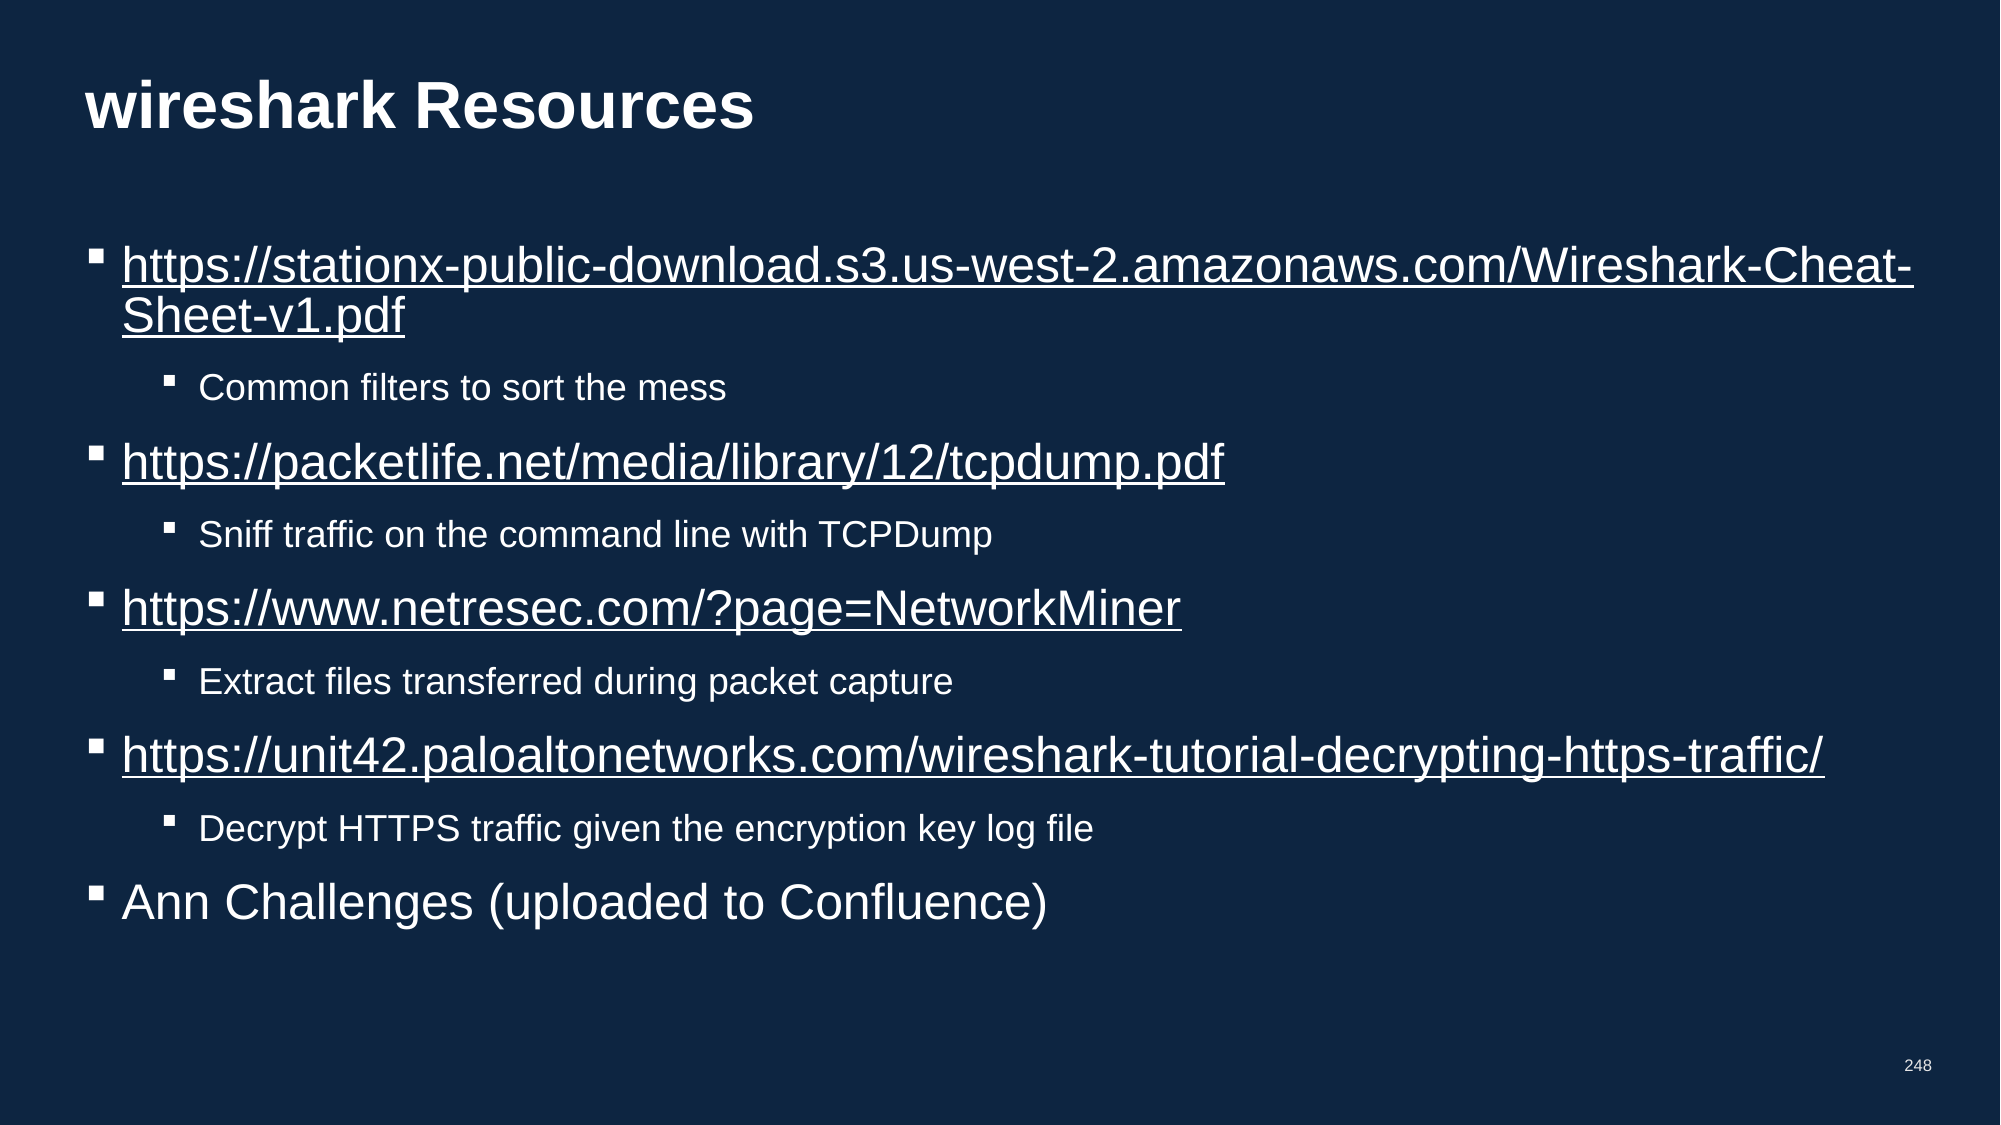

# wireshark Resources
https://stationx-public-download.s3.us-west-2.amazonaws.com/Wireshark-Cheat-Sheet-v1.pdf
Common filters to sort the mess
https://packetlife.net/media/library/12/tcpdump.pdf
Sniff traffic on the command line with TCPDump
https://www.netresec.com/?page=NetworkMiner
Extract files transferred during packet capture
https://unit42.paloaltonetworks.com/wireshark-tutorial-decrypting-https-traffic/
Decrypt HTTPS traffic given the encryption key log file
Ann Challenges (uploaded to Confluence)

248